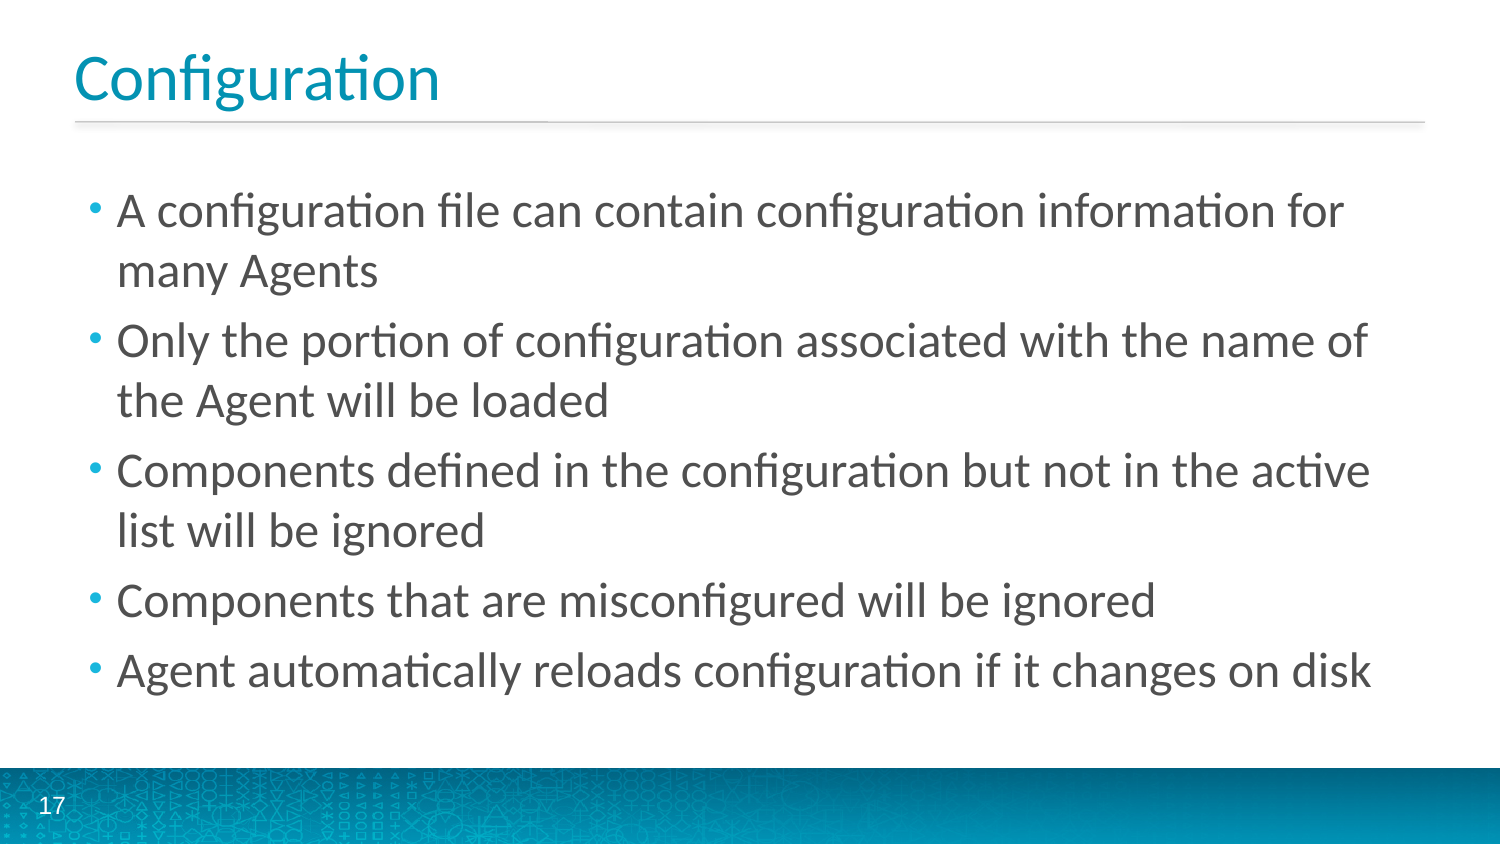

# Configuration
A configuration file can contain configuration information for many Agents
Only the portion of configuration associated with the name of the Agent will be loaded
Components defined in the configuration but not in the active list will be ignored
Components that are misconfigured will be ignored
Agent automatically reloads configuration if it changes on disk
17